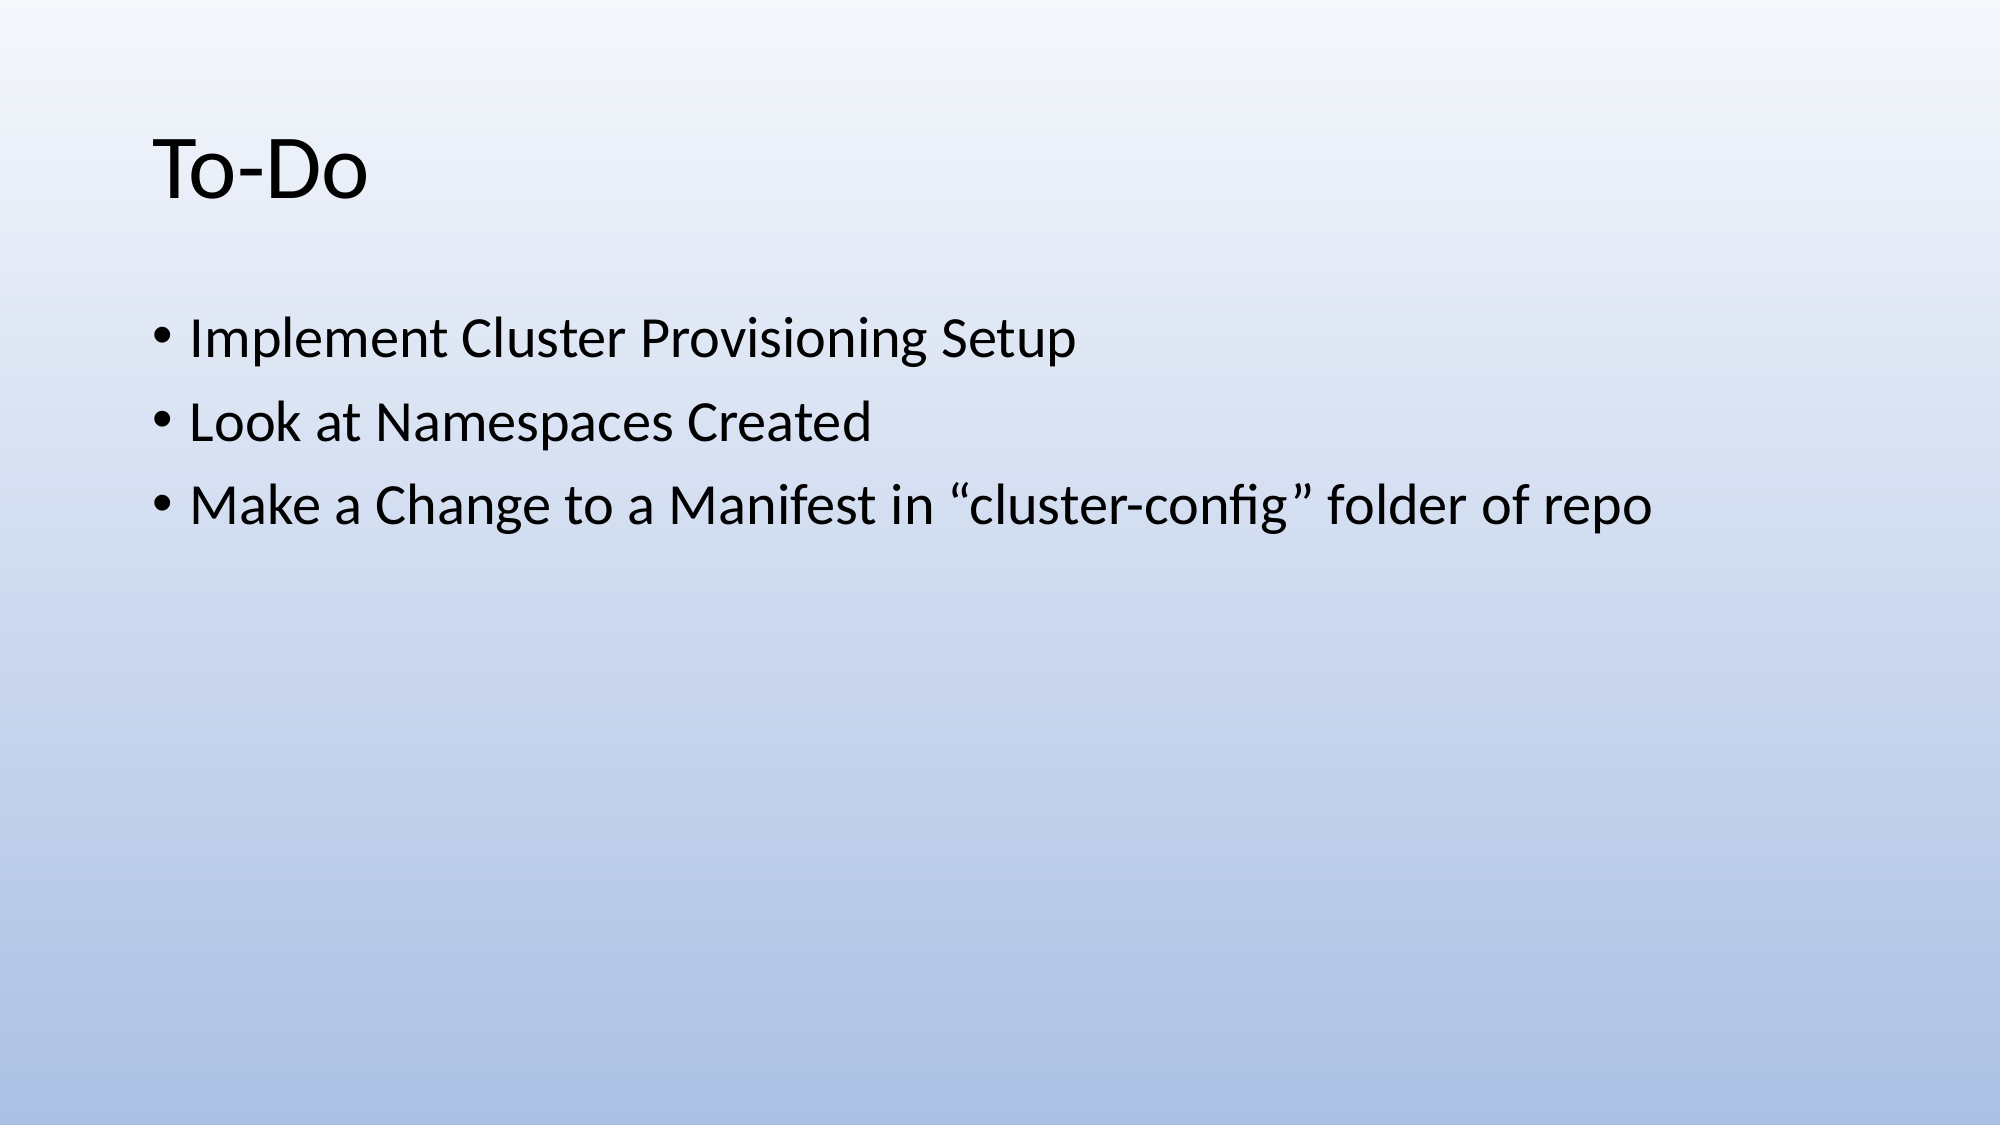

# To-Do
Implement Cluster Provisioning Setup
Look at Namespaces Created
Make a Change to a Manifest in “cluster-config” folder of repo